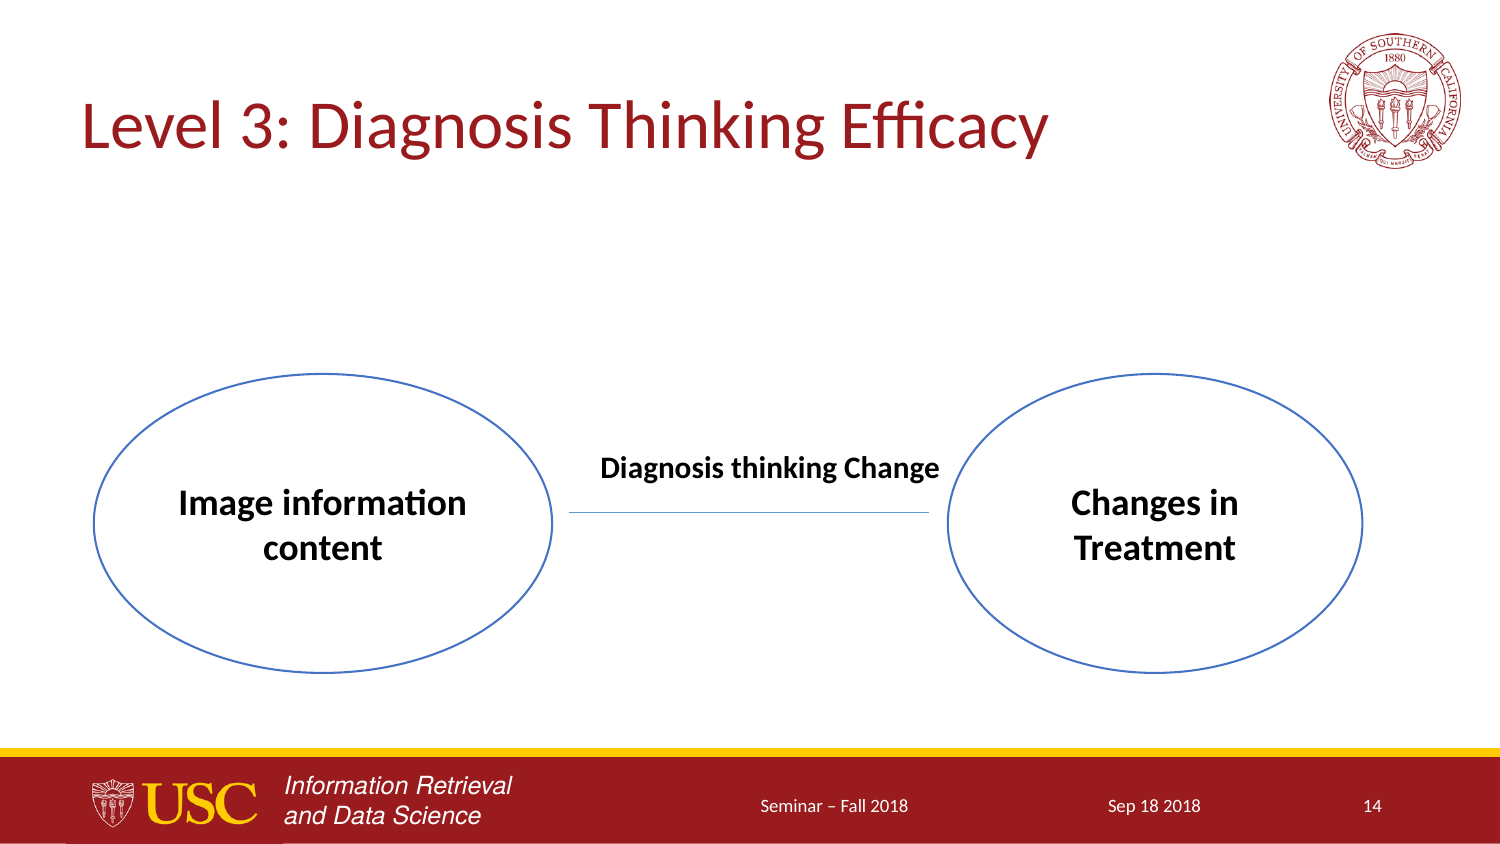

# Level 3: Diagnosis Thinking Efficacy
Image information content
Changes in Treatment
Diagnosis thinking Change
Seminar – Fall 2018
Sep 18 2018
14